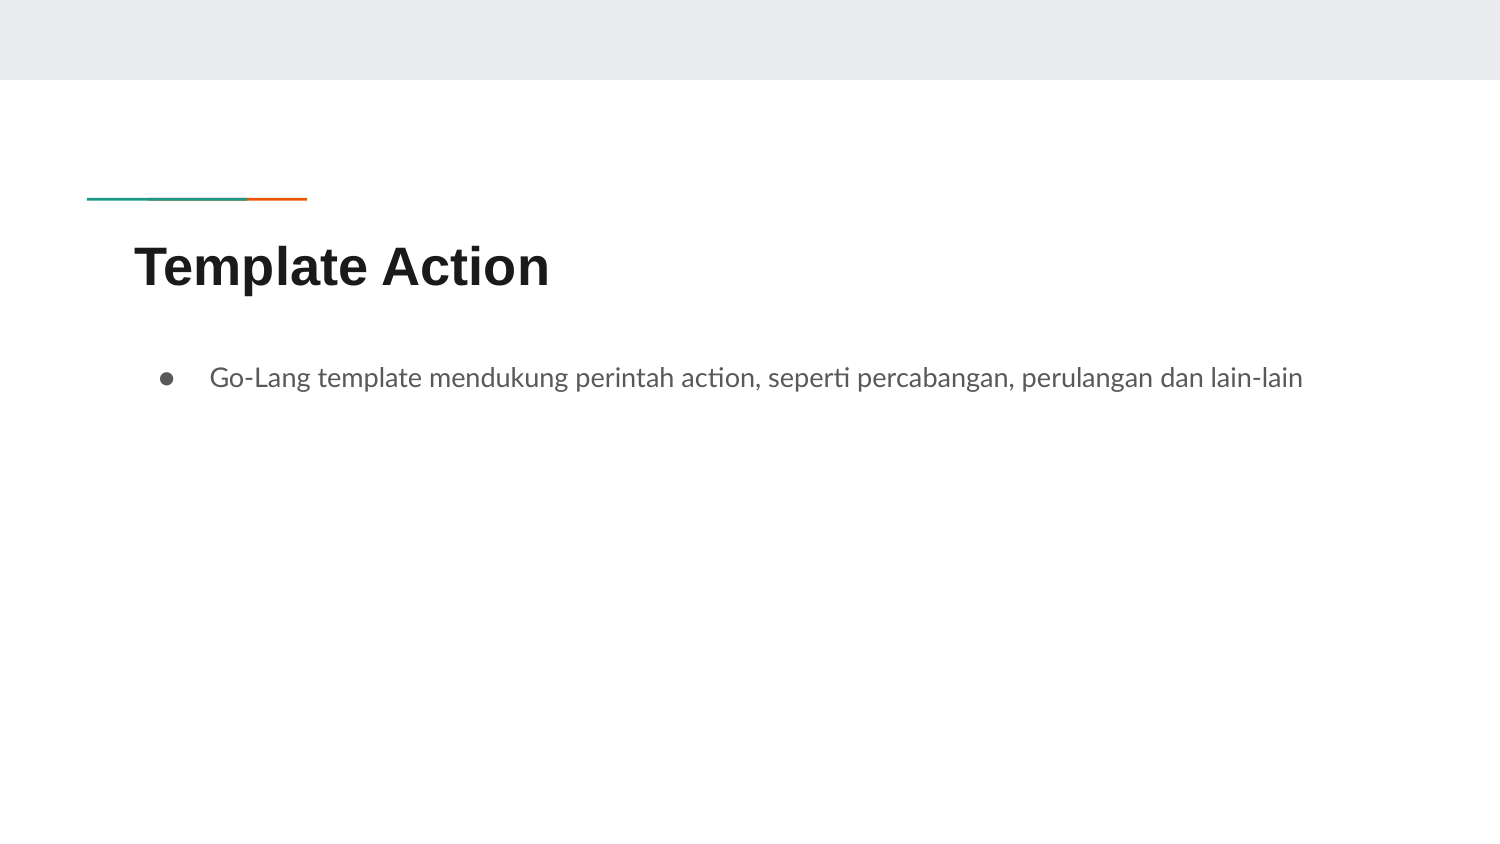

# Template Action
Go-Lang template mendukung perintah action, seperti percabangan, perulangan dan lain-lain